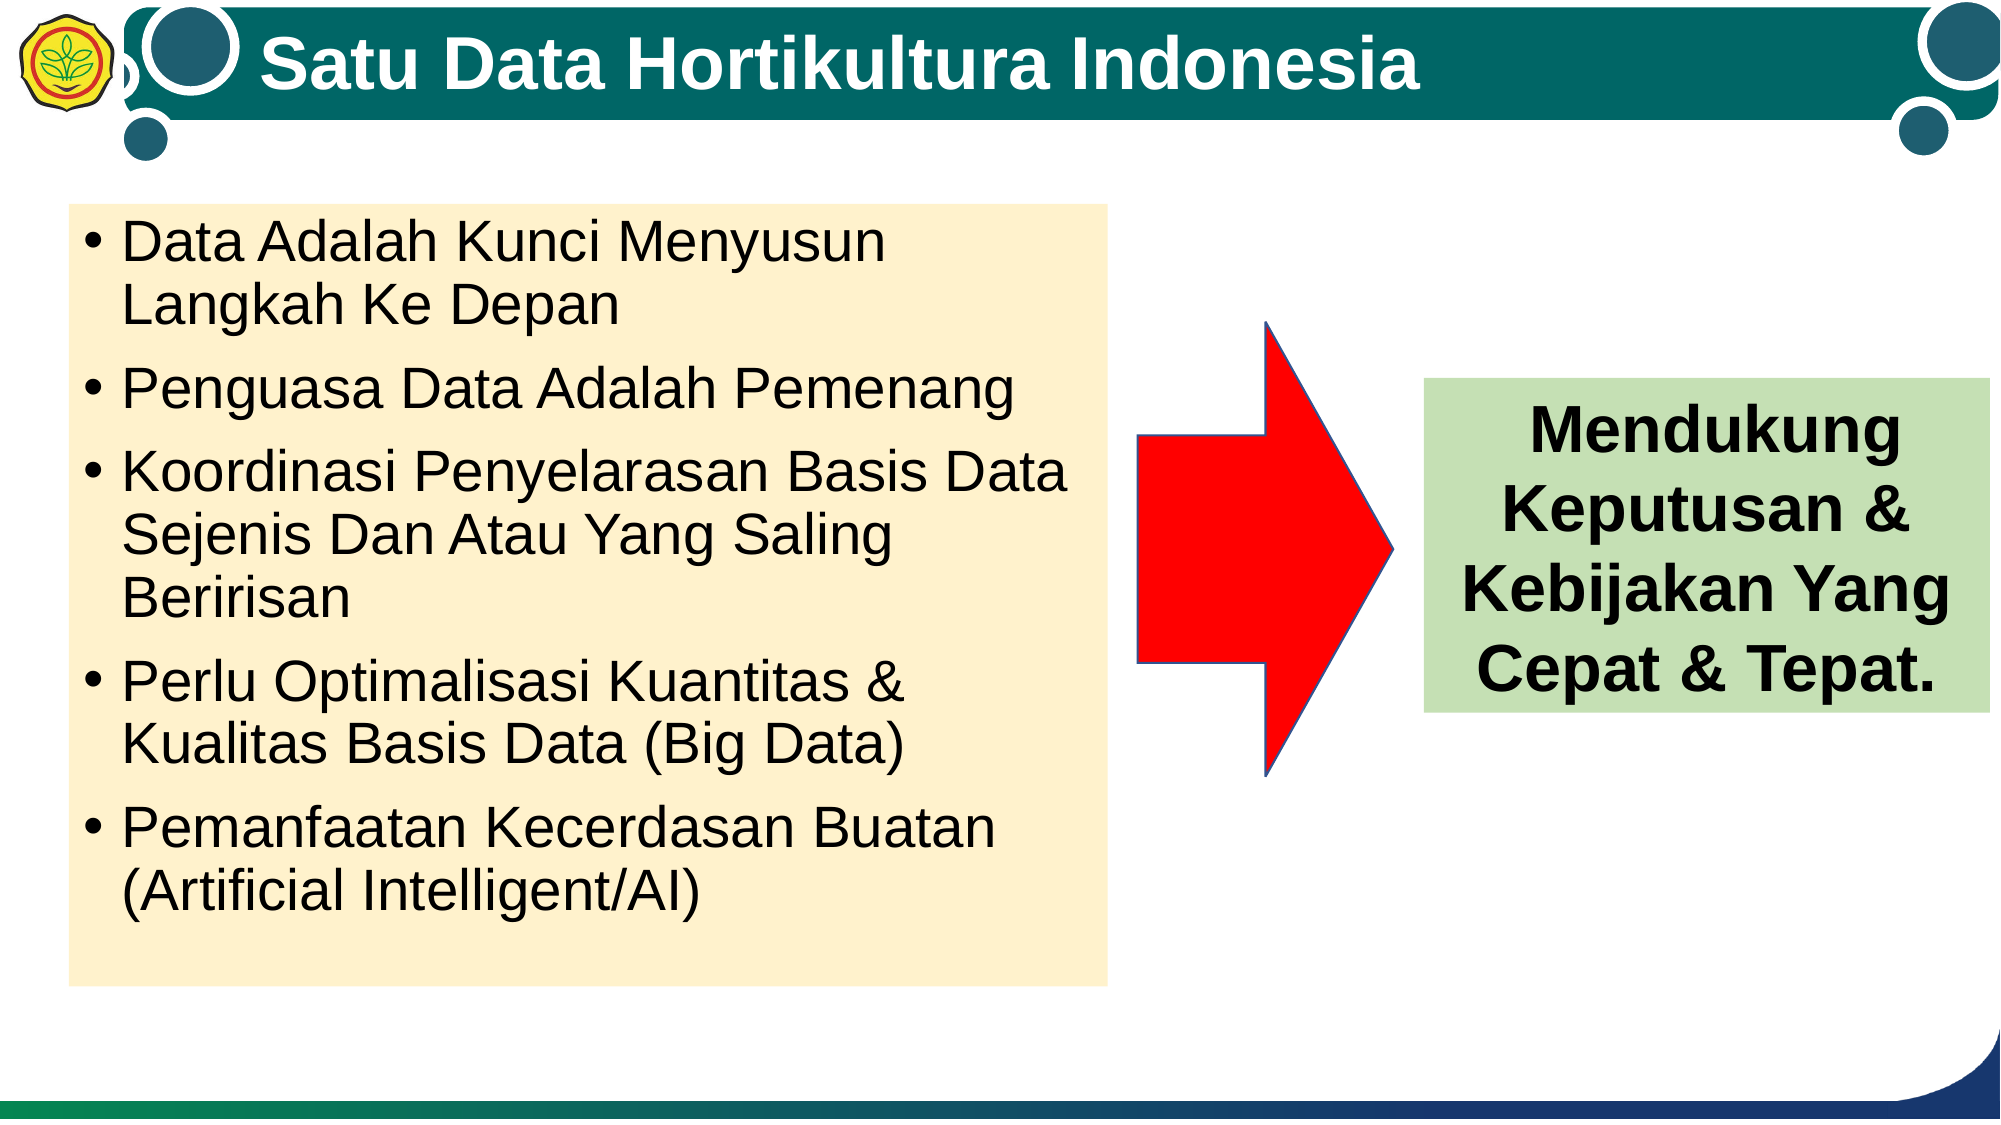

# Satu Data Hortikultura Indonesia
Data Adalah Kunci Menyusun Langkah Ke Depan
Penguasa Data Adalah Pemenang
Koordinasi Penyelarasan Basis Data Sejenis Dan Atau Yang Saling Beririsan
Perlu Optimalisasi Kuantitas & Kualitas Basis Data (Big Data)
Pemanfaatan Kecerdasan Buatan (Artificial Intelligent/AI)

 Mendukung Keputusan & Kebijakan Yang Cepat & Tepat.